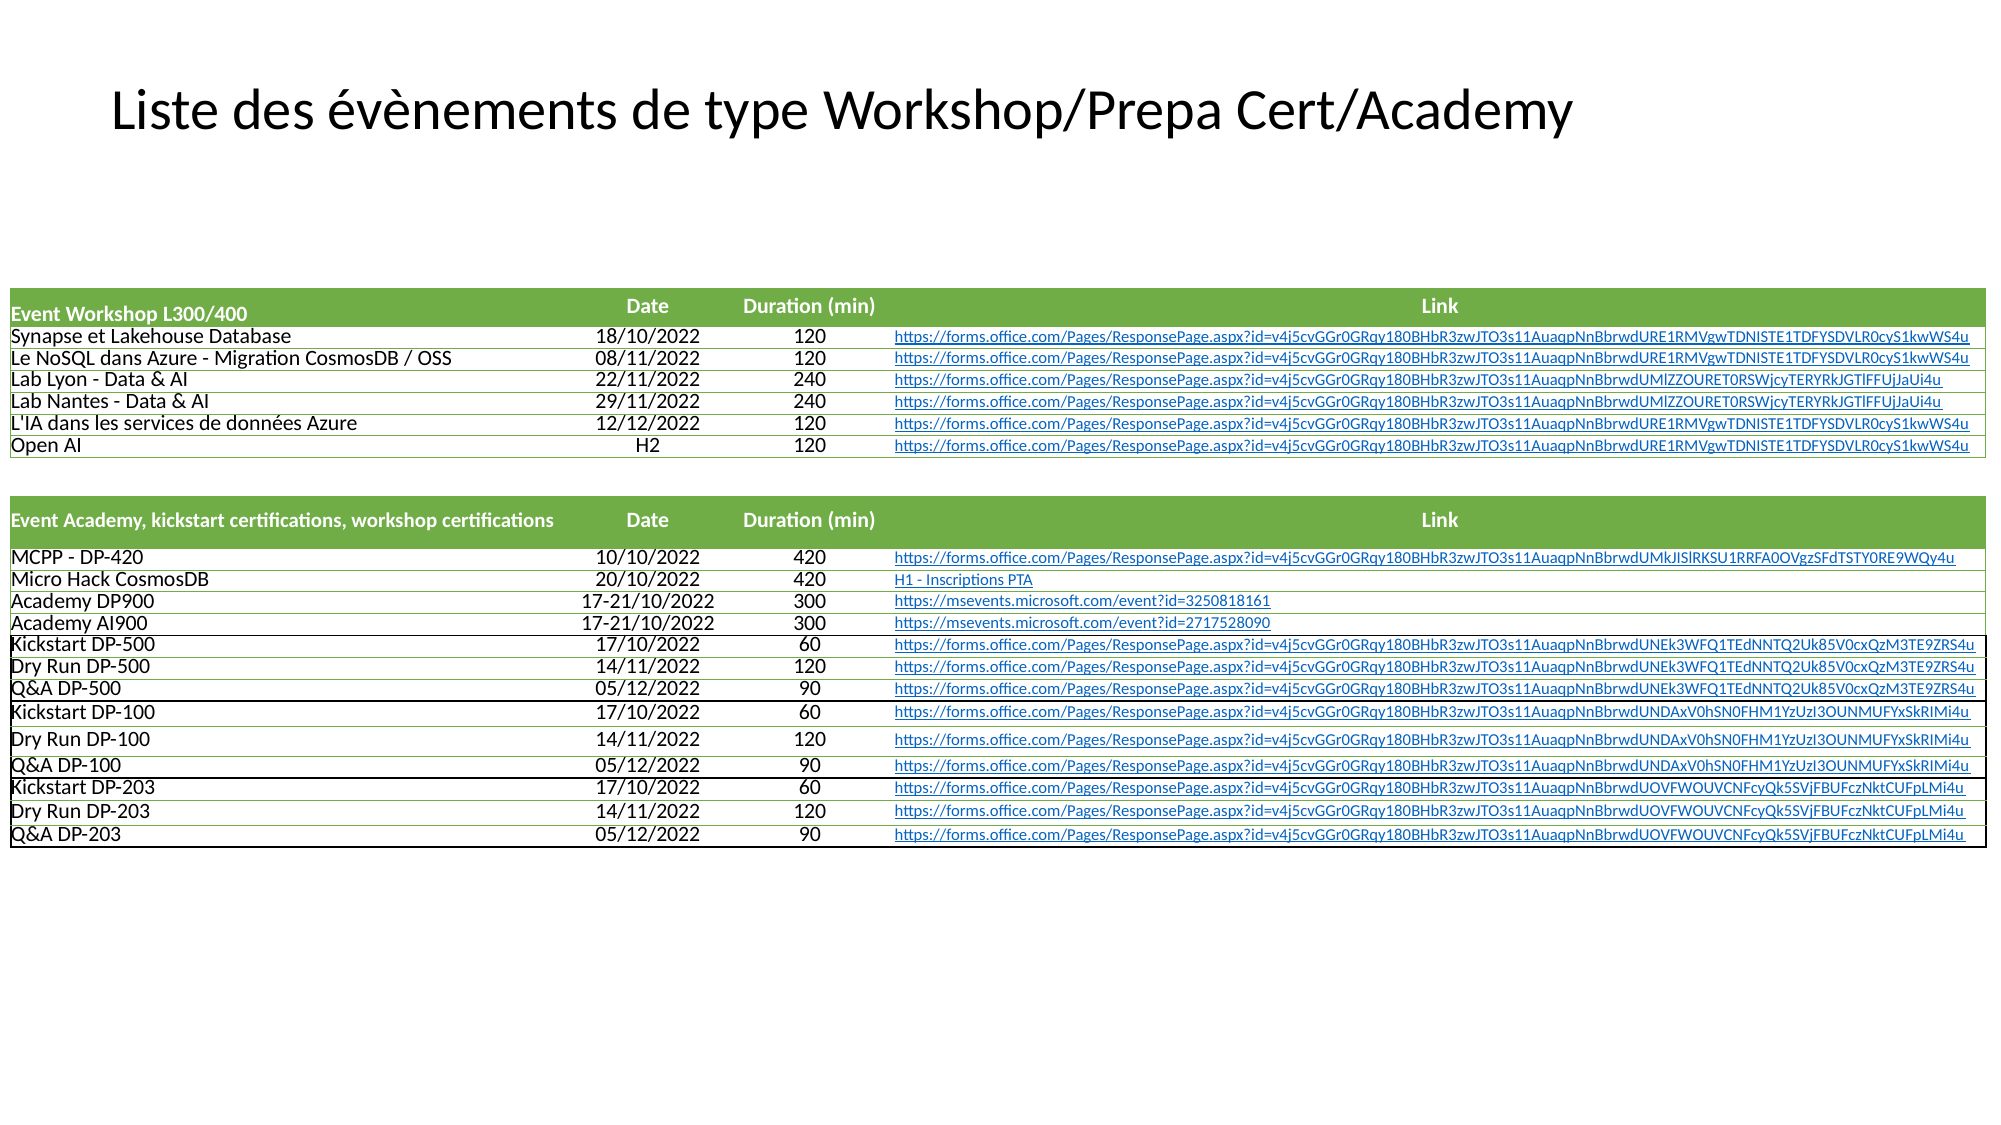

# Liste des évènements de type Workshop/Prepa Cert/Academy
| Event Workshop L300/400 | Date | Duration (min) | Link |
| --- | --- | --- | --- |
| Synapse et Lakehouse Database | 18/10/2022 | 120 | https://forms.office.com/Pages/ResponsePage.aspx?id=v4j5cvGGr0GRqy180BHbR3zwJTO3s11AuaqpNnBbrwdURE1RMVgwTDNISTE1TDFYSDVLR0cyS1kwWS4u |
| Le NoSQL dans Azure - Migration CosmosDB / OSS | 08/11/2022 | 120 | https://forms.office.com/Pages/ResponsePage.aspx?id=v4j5cvGGr0GRqy180BHbR3zwJTO3s11AuaqpNnBbrwdURE1RMVgwTDNISTE1TDFYSDVLR0cyS1kwWS4u |
| Lab Lyon - Data & AI | 22/11/2022 | 240 | https://forms.office.com/Pages/ResponsePage.aspx?id=v4j5cvGGr0GRqy180BHbR3zwJTO3s11AuaqpNnBbrwdUMlZZOURET0RSWjcyTERYRkJGTlFFUjJaUi4u |
| Lab Nantes - Data & AI | 29/11/2022 | 240 | https://forms.office.com/Pages/ResponsePage.aspx?id=v4j5cvGGr0GRqy180BHbR3zwJTO3s11AuaqpNnBbrwdUMlZZOURET0RSWjcyTERYRkJGTlFFUjJaUi4u |
| L'IA dans les services de données Azure | 12/12/2022 | 120 | https://forms.office.com/Pages/ResponsePage.aspx?id=v4j5cvGGr0GRqy180BHbR3zwJTO3s11AuaqpNnBbrwdURE1RMVgwTDNISTE1TDFYSDVLR0cyS1kwWS4u |
| Open AI | H2 | 120 | https://forms.office.com/Pages/ResponsePage.aspx?id=v4j5cvGGr0GRqy180BHbR3zwJTO3s11AuaqpNnBbrwdURE1RMVgwTDNISTE1TDFYSDVLR0cyS1kwWS4u |
|  |  |  |  |
| Event Academy, kickstart certifications, workshop certifications | Date | Duration (min) | Link |
| MCPP - DP-420 | 10/10/2022 | 420 | https://forms.office.com/Pages/ResponsePage.aspx?id=v4j5cvGGr0GRqy180BHbR3zwJTO3s11AuaqpNnBbrwdUMkJISlRKSU1RRFA0OVgzSFdTSTY0RE9WQy4u |
| Micro Hack CosmosDB | 20/10/2022 | 420 | H1 - Inscriptions PTA |
| Academy DP900 | 17-21/10/2022 | 300 | https://msevents.microsoft.com/event?id=3250818161 |
| Academy AI900 | 17-21/10/2022 | 300 | https://msevents.microsoft.com/event?id=2717528090 |
| Kickstart DP-500 | 17/10/2022 | 60 | https://forms.office.com/Pages/ResponsePage.aspx?id=v4j5cvGGr0GRqy180BHbR3zwJTO3s11AuaqpNnBbrwdUNEk3WFQ1TEdNNTQ2Uk85V0cxQzM3TE9ZRS4u |
| Dry Run DP-500 | 14/11/2022 | 120 | https://forms.office.com/Pages/ResponsePage.aspx?id=v4j5cvGGr0GRqy180BHbR3zwJTO3s11AuaqpNnBbrwdUNEk3WFQ1TEdNNTQ2Uk85V0cxQzM3TE9ZRS4u |
| Q&A DP-500 | 05/12/2022 | 90 | https://forms.office.com/Pages/ResponsePage.aspx?id=v4j5cvGGr0GRqy180BHbR3zwJTO3s11AuaqpNnBbrwdUNEk3WFQ1TEdNNTQ2Uk85V0cxQzM3TE9ZRS4u |
| Kickstart DP-100 | 17/10/2022 | 60 | https://forms.office.com/Pages/ResponsePage.aspx?id=v4j5cvGGr0GRqy180BHbR3zwJTO3s11AuaqpNnBbrwdUNDAxV0hSN0FHM1YzUzI3OUNMUFYxSkRIMi4u |
| Dry Run DP-100 | 14/11/2022 | 120 | https://forms.office.com/Pages/ResponsePage.aspx?id=v4j5cvGGr0GRqy180BHbR3zwJTO3s11AuaqpNnBbrwdUNDAxV0hSN0FHM1YzUzI3OUNMUFYxSkRIMi4u |
| Q&A DP-100 | 05/12/2022 | 90 | https://forms.office.com/Pages/ResponsePage.aspx?id=v4j5cvGGr0GRqy180BHbR3zwJTO3s11AuaqpNnBbrwdUNDAxV0hSN0FHM1YzUzI3OUNMUFYxSkRIMi4u |
| Kickstart DP-203 | 17/10/2022 | 60 | https://forms.office.com/Pages/ResponsePage.aspx?id=v4j5cvGGr0GRqy180BHbR3zwJTO3s11AuaqpNnBbrwdUOVFWOUVCNFcyQk5SVjFBUFczNktCUFpLMi4u |
| Dry Run DP-203 | 14/11/2022 | 120 | https://forms.office.com/Pages/ResponsePage.aspx?id=v4j5cvGGr0GRqy180BHbR3zwJTO3s11AuaqpNnBbrwdUOVFWOUVCNFcyQk5SVjFBUFczNktCUFpLMi4u |
| Q&A DP-203 | 05/12/2022 | 90 | https://forms.office.com/Pages/ResponsePage.aspx?id=v4j5cvGGr0GRqy180BHbR3zwJTO3s11AuaqpNnBbrwdUOVFWOUVCNFcyQk5SVjFBUFczNktCUFpLMi4u |
|  |  |  |  |